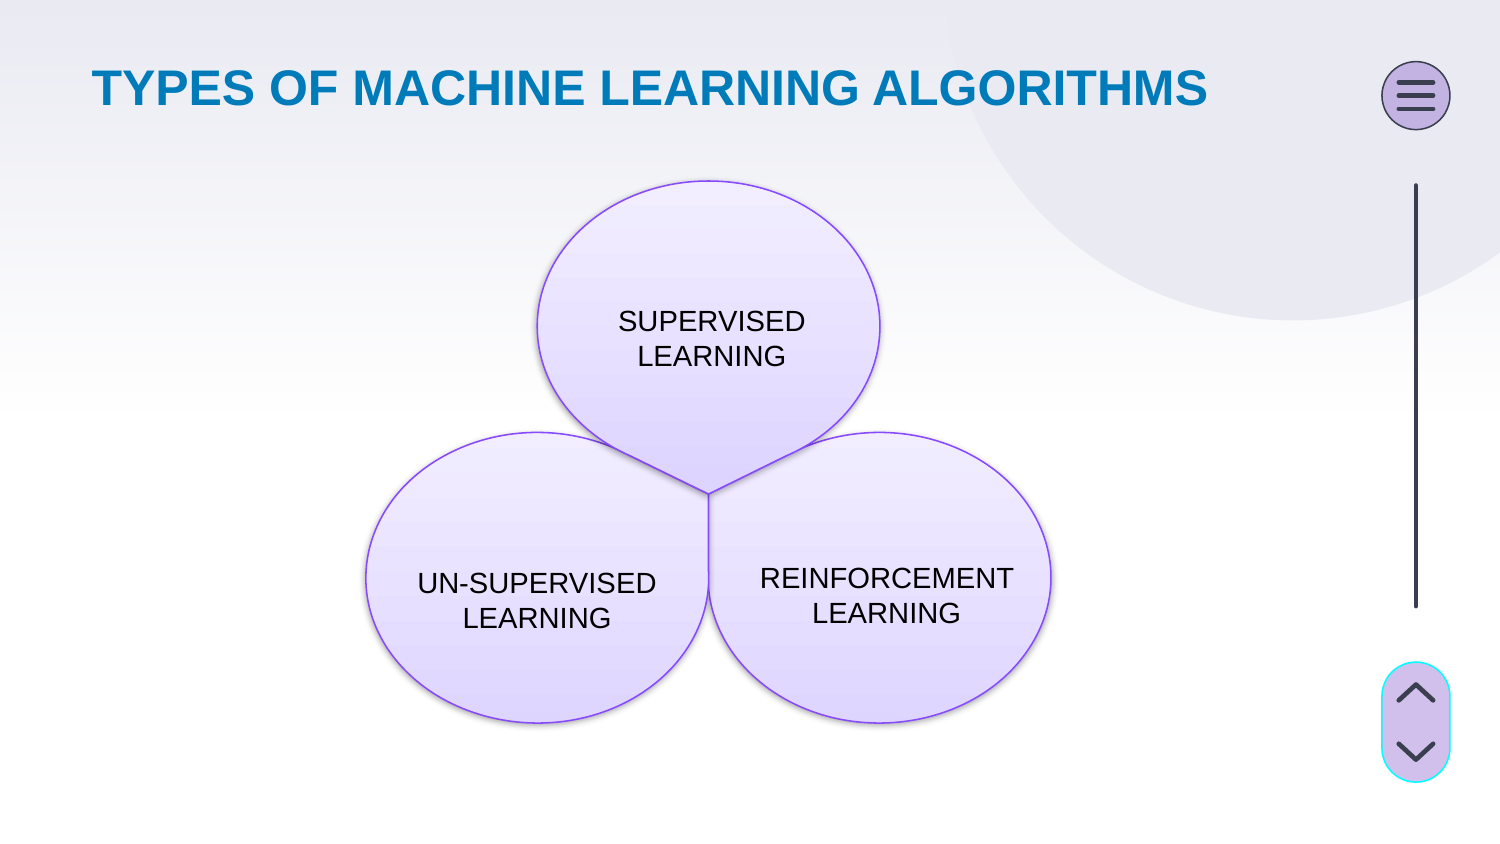

# TYPES OF MACHINE LEARNING ALGORITHMS

SUPERVISED LEARNING
REINFORCEMENT LEARNING
UN-SUPERVISED LEARNING